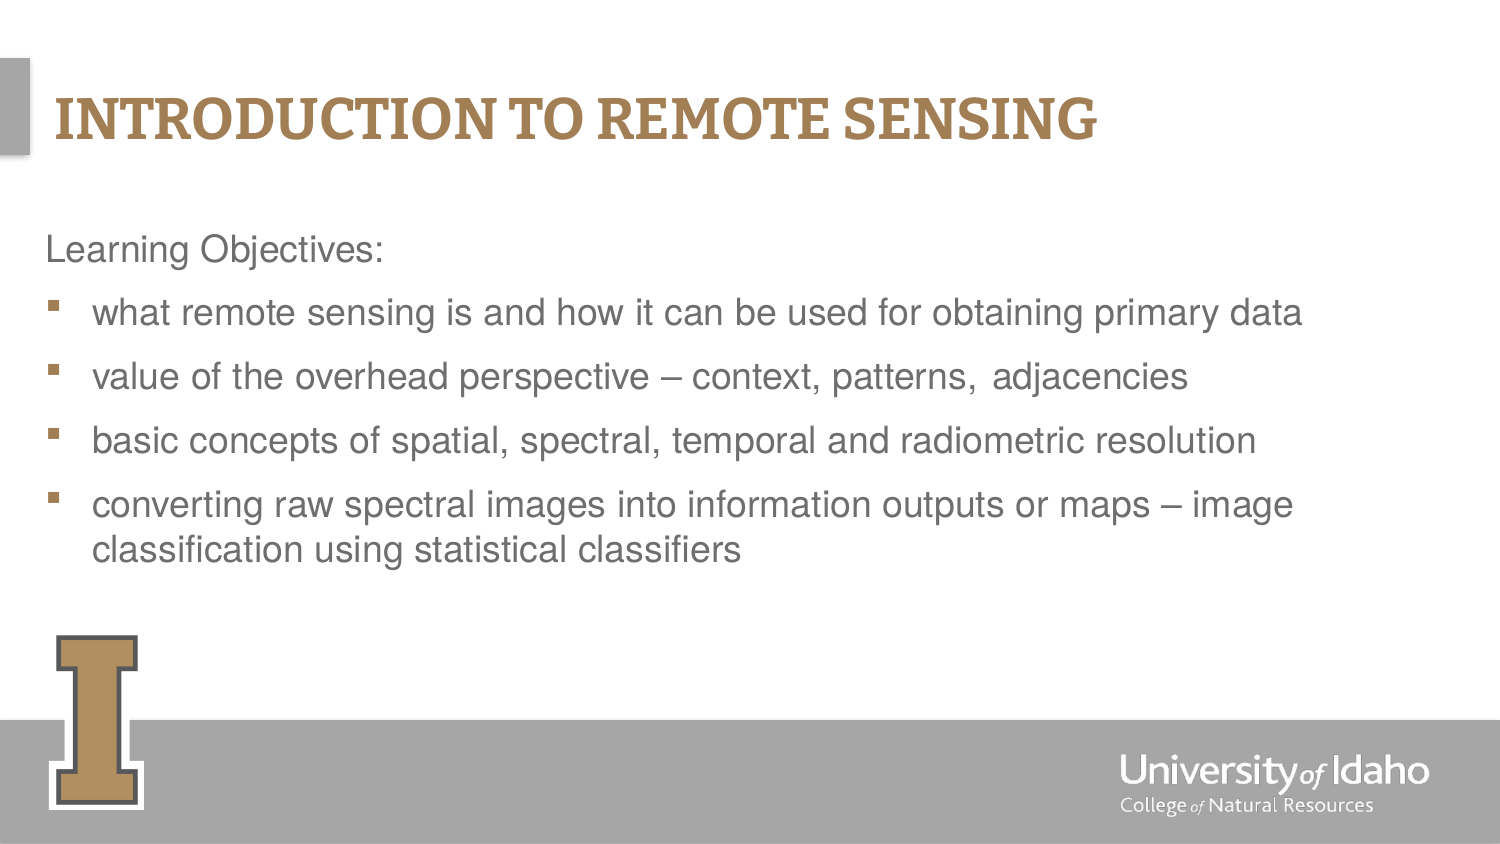

# Introduction to Remote Sensing
Learning Objectives:
what remote sensing is and how it can be used for obtaining primary data
value of the overhead perspective – context, patterns, 	adjacencies
basic concepts of spatial, spectral, temporal and radiometric resolution
converting raw spectral images into information outputs or maps – image classification using statistical classifiers